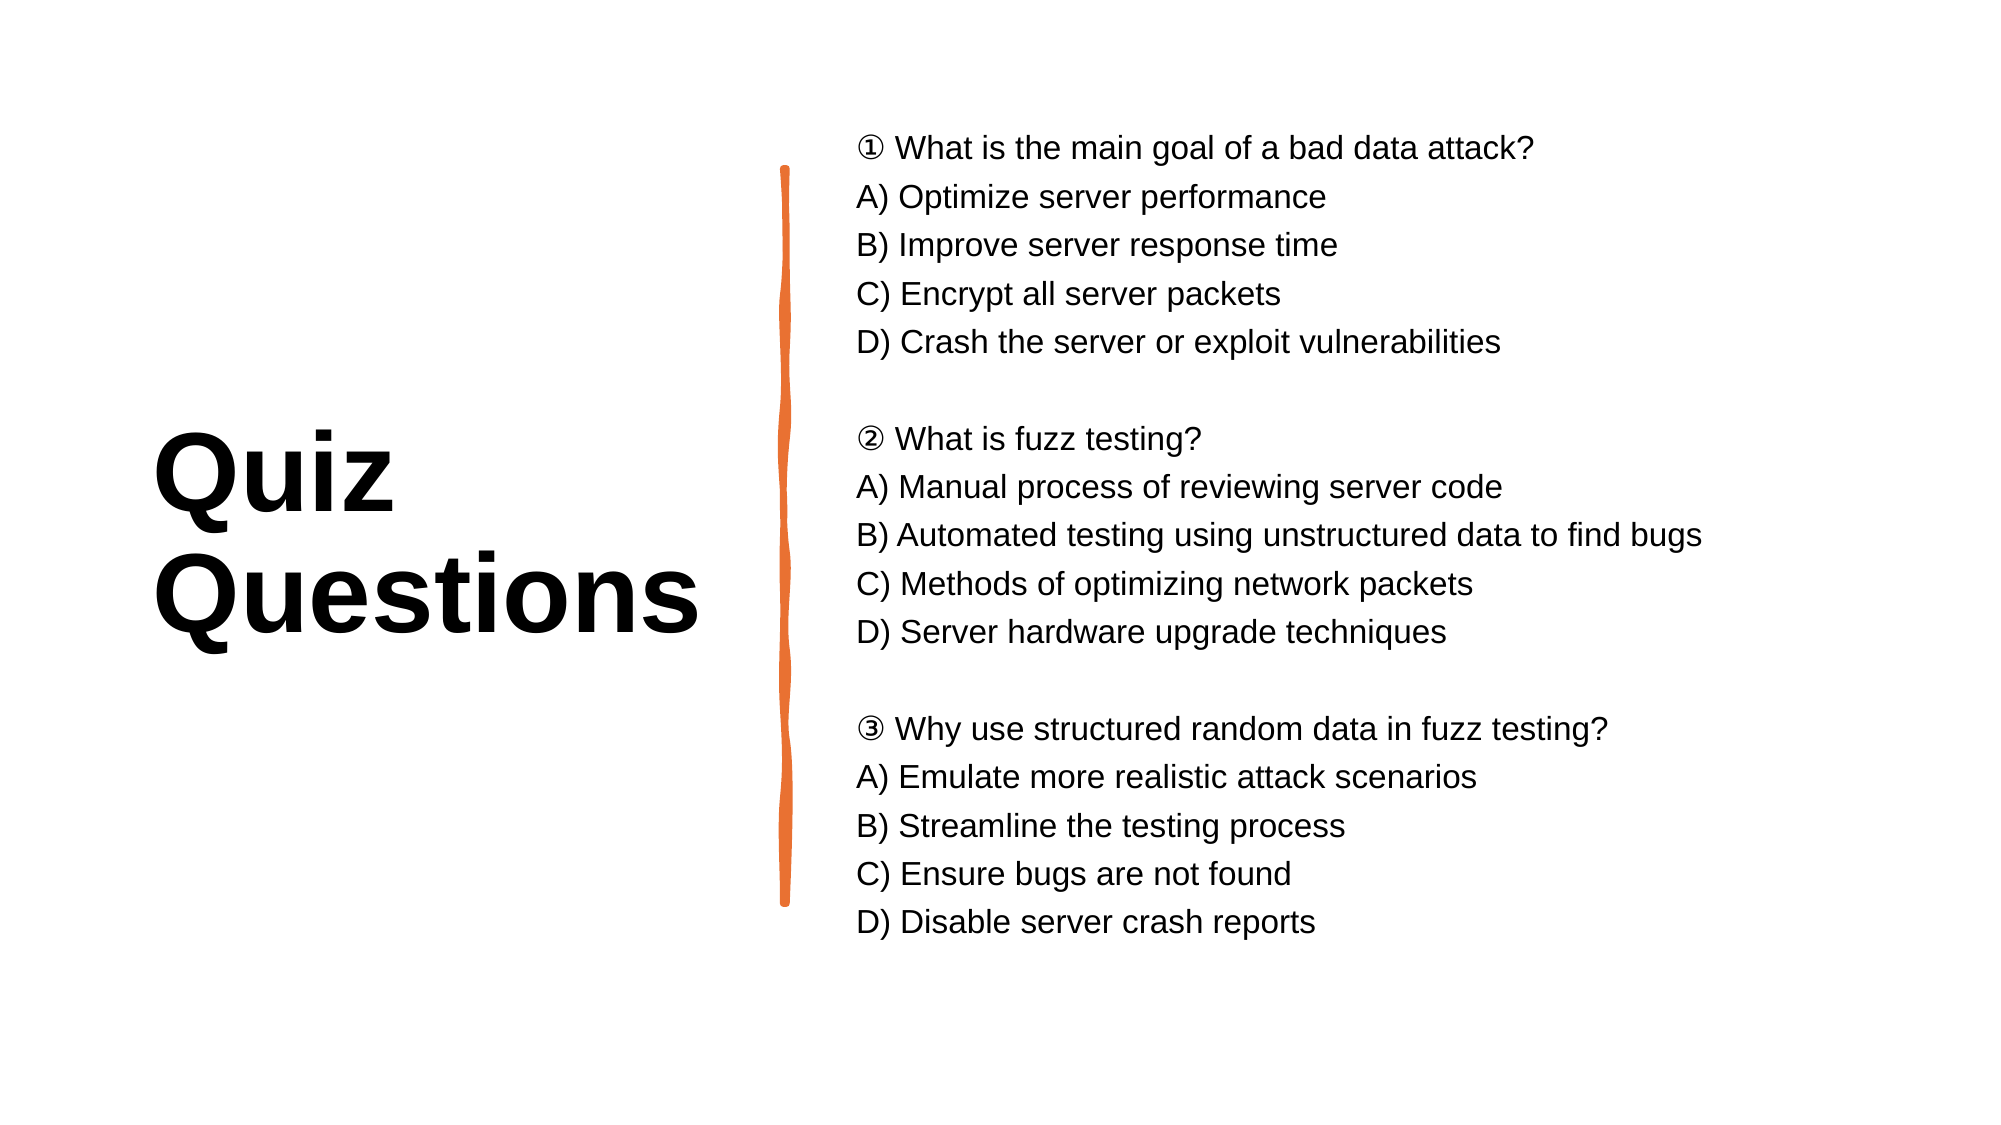

# Quiz Questions
① What is the main goal of a bad data attack?
A) Optimize server performance
B) Improve server response time
C) Encrypt all server packets
D) Crash the server or exploit vulnerabilities

② What is fuzz testing?
A) Manual process of reviewing server code
B) Automated testing using unstructured data to find bugs
C) Methods of optimizing network packets
D) Server hardware upgrade techniques

③ Why use structured random data in fuzz testing?
A) Emulate more realistic attack scenarios
B) Streamline the testing process
C) Ensure bugs are not found
D) Disable server crash reports